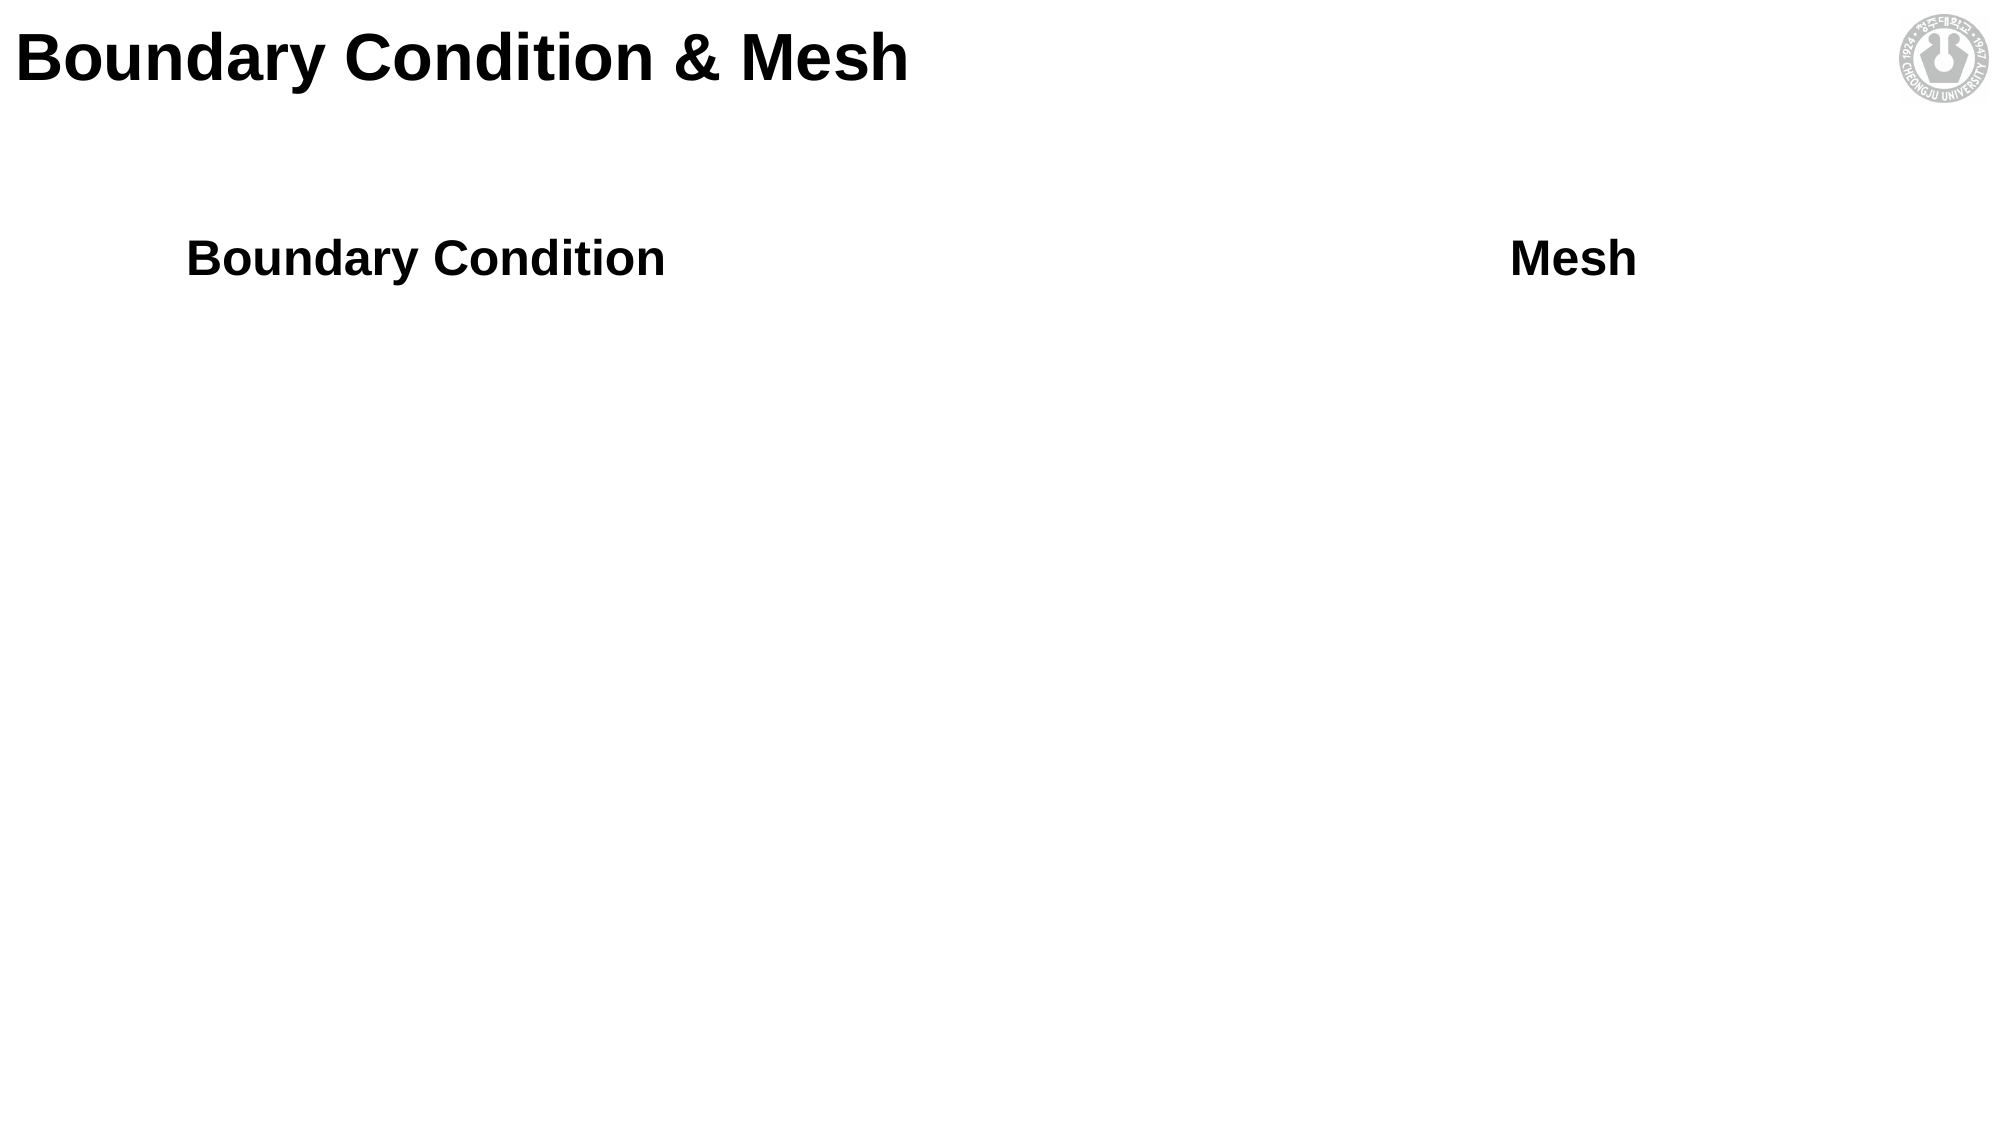

# Boundary Condition & Mesh
Boundary Condition
Mesh